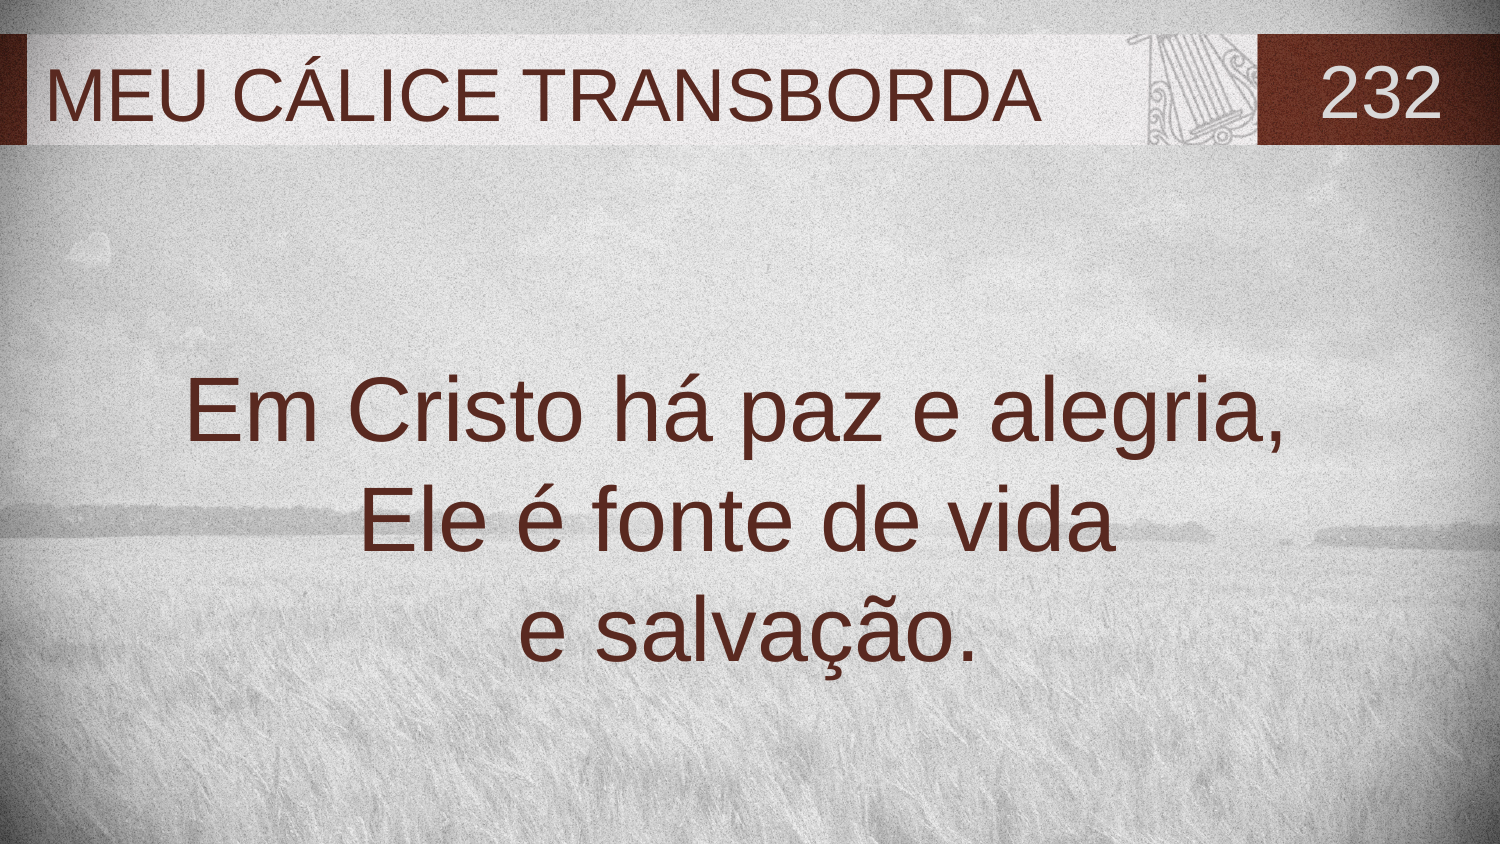

# MEU CÁLICE TRANSBORDA
232
Em Cristo há paz e alegria,
Ele é fonte de vida
e salvação.